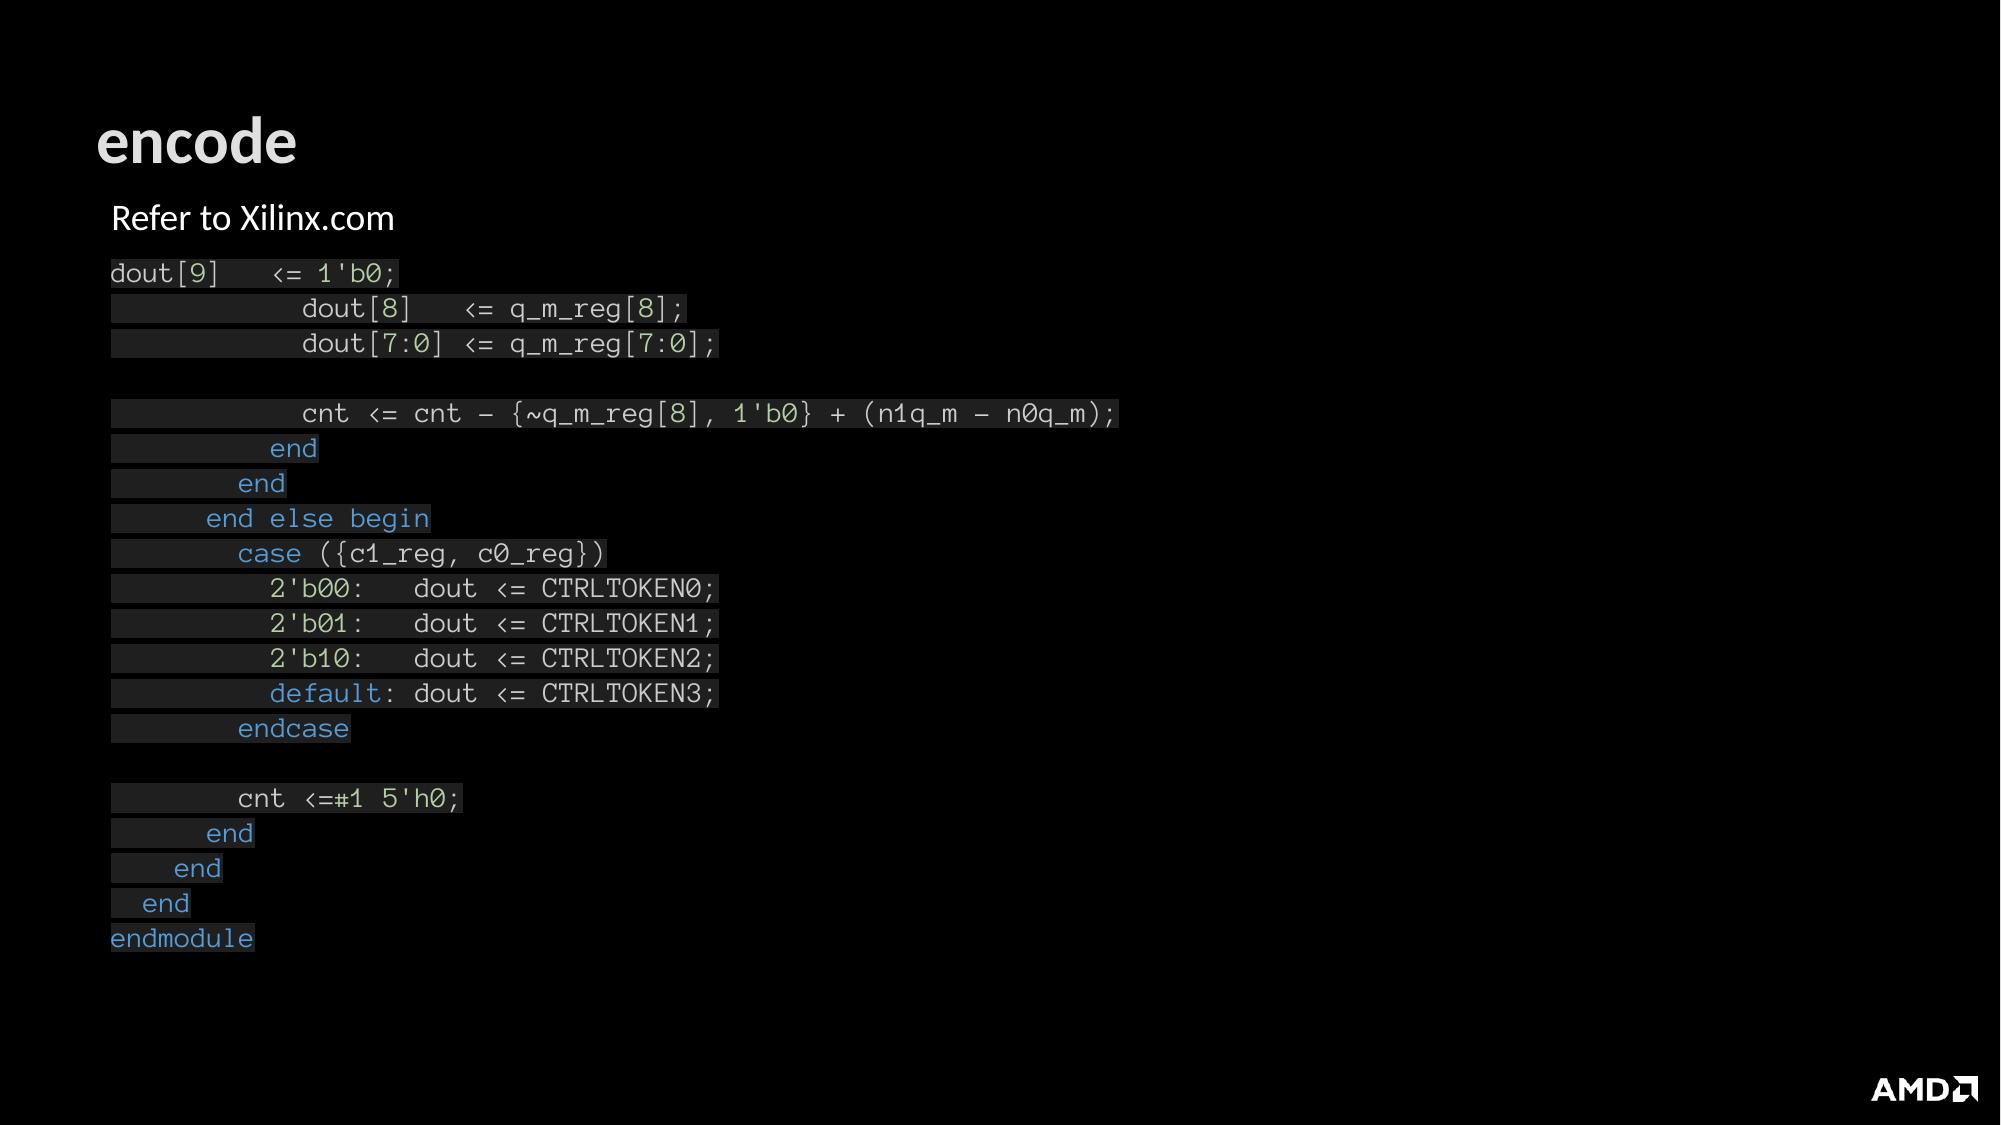

# encode
Refer to Xilinx.com
dout[9]   <= 1'b0;
            dout[8]   <= q_m_reg[8];
            dout[7:0] <= q_m_reg[7:0];
            cnt <= cnt - {~q_m_reg[8], 1'b0} + (n1q_m - n0q_m);
          end
        end
      end else begin
        case ({c1_reg, c0_reg})
          2'b00:   dout <= CTRLTOKEN0;
          2'b01:   dout <= CTRLTOKEN1;
          2'b10:   dout <= CTRLTOKEN2;
          default: dout <= CTRLTOKEN3;
        endcase
        cnt <=#1 5'h0;
      end
    end
  end
endmodule